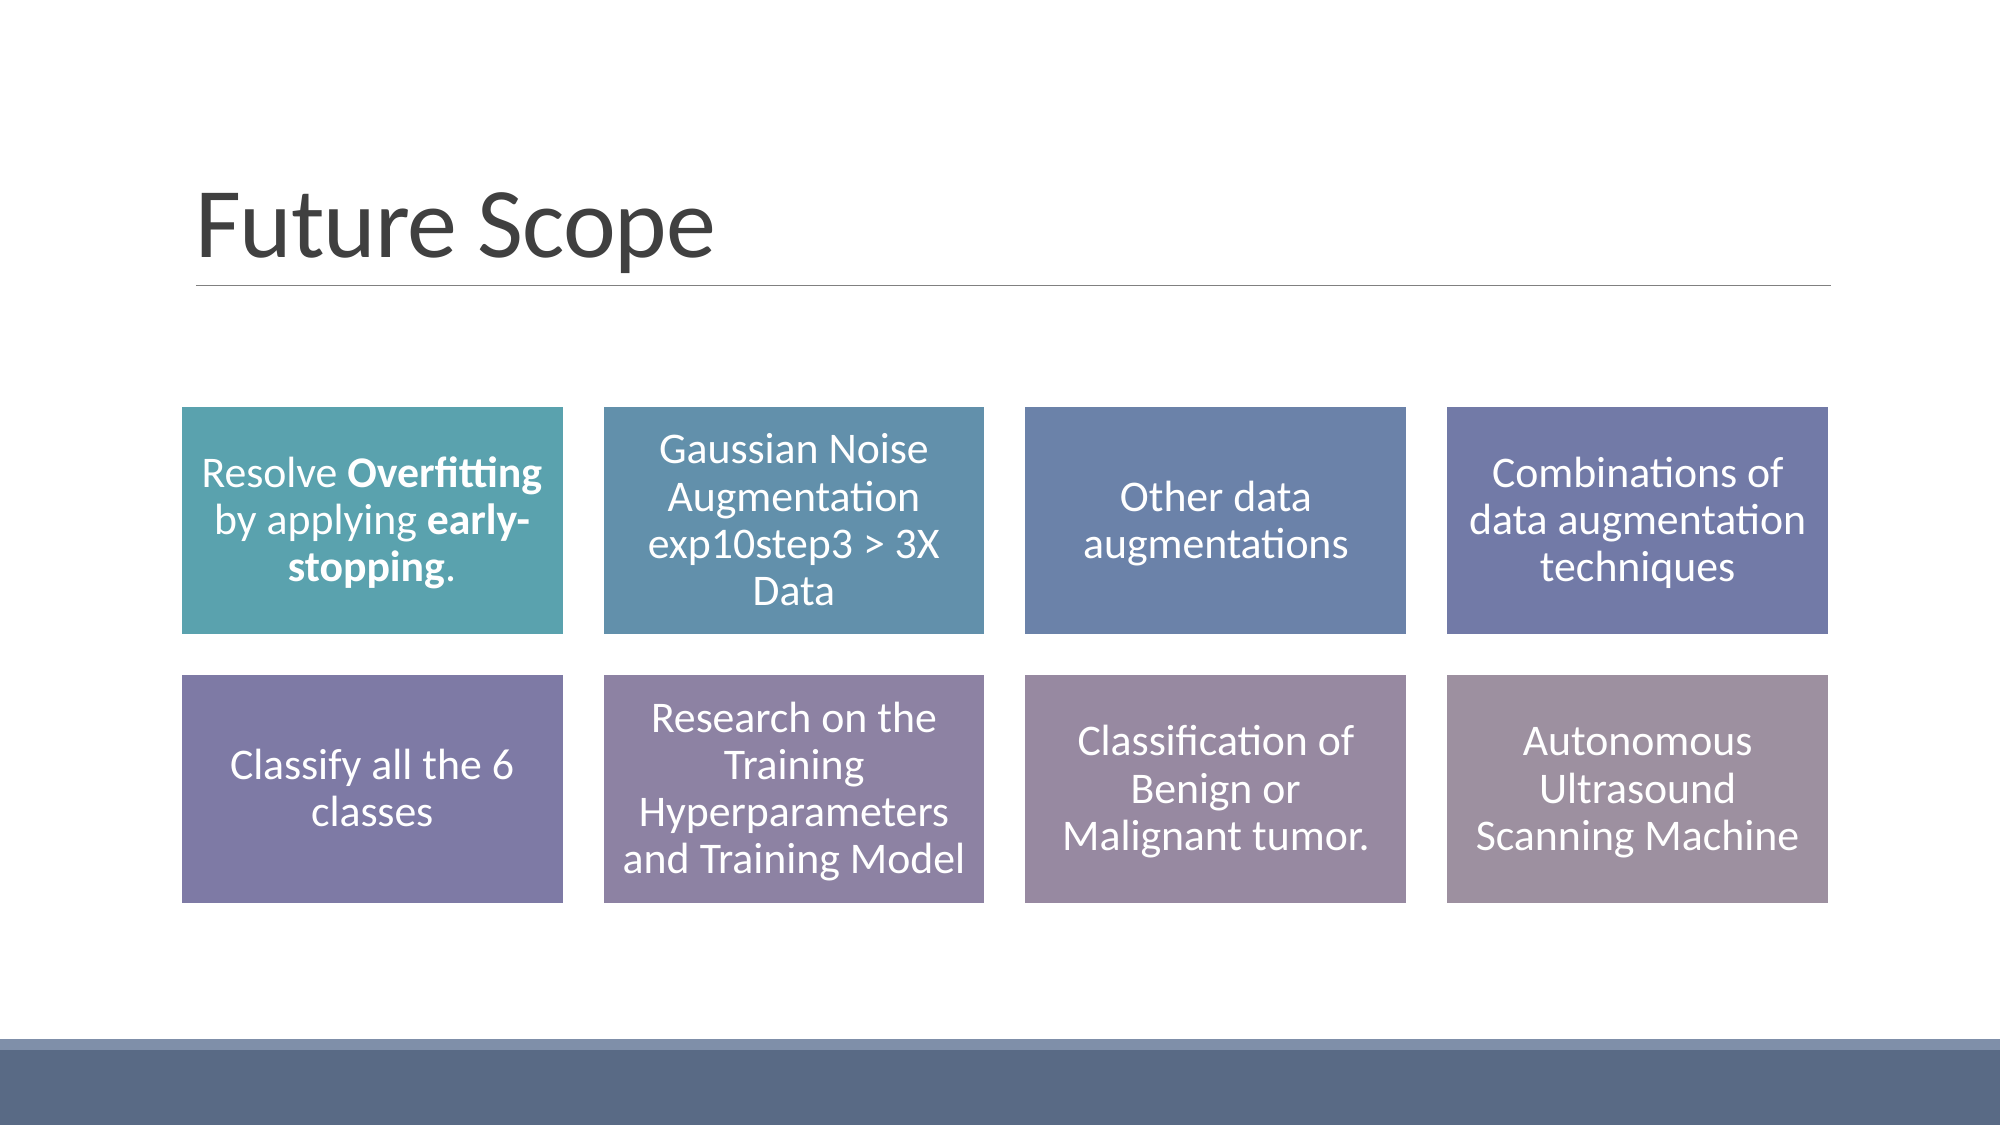

# Future Scope
Resolve Overfitting by applying early-stopping.
Gaussian Noise Augmentation exp10step3 > 3X Data
Other data augmentations
Combinations of data augmentation techniques
Classify all the 6 classes
Research on the Training Hyperparameters and Training Model
Classification of Benign or Malignant tumor.
Autonomous Ultrasound Scanning Machine